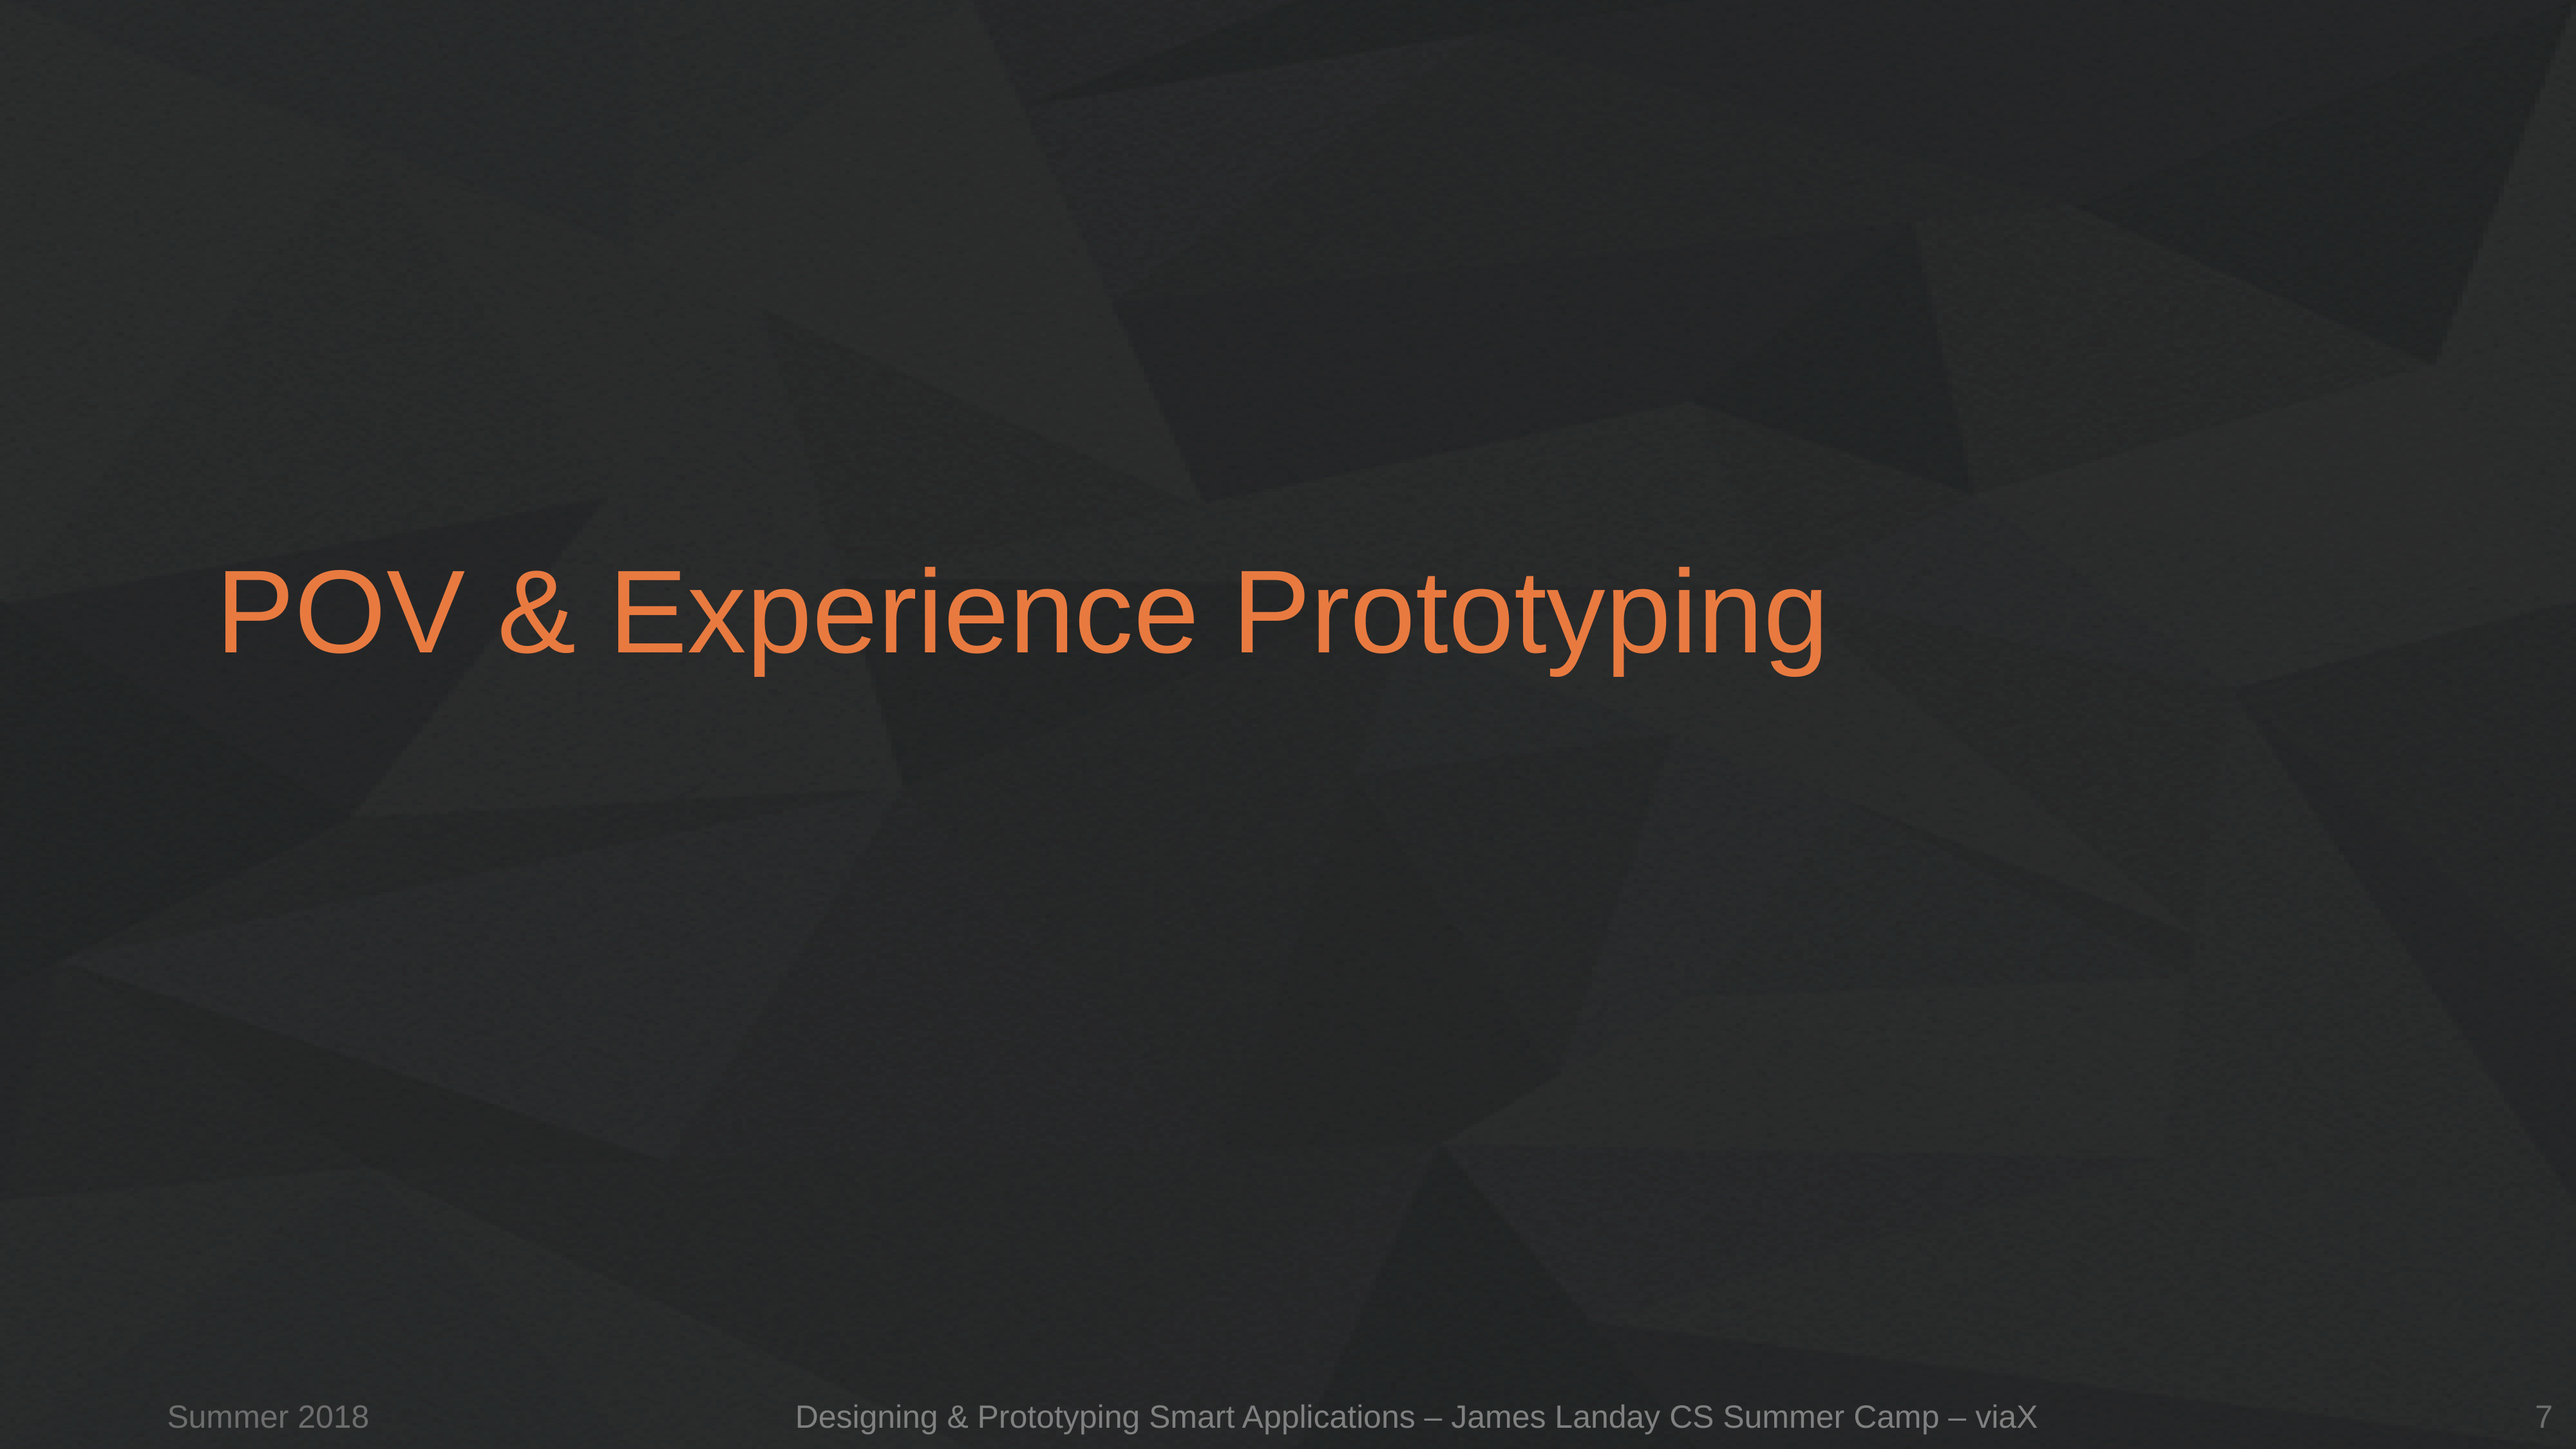

# POV & Experience Prototyping

Summer 2018
Designing & Prototyping Smart Applications – James Landay CS Summer Camp – viaX
7